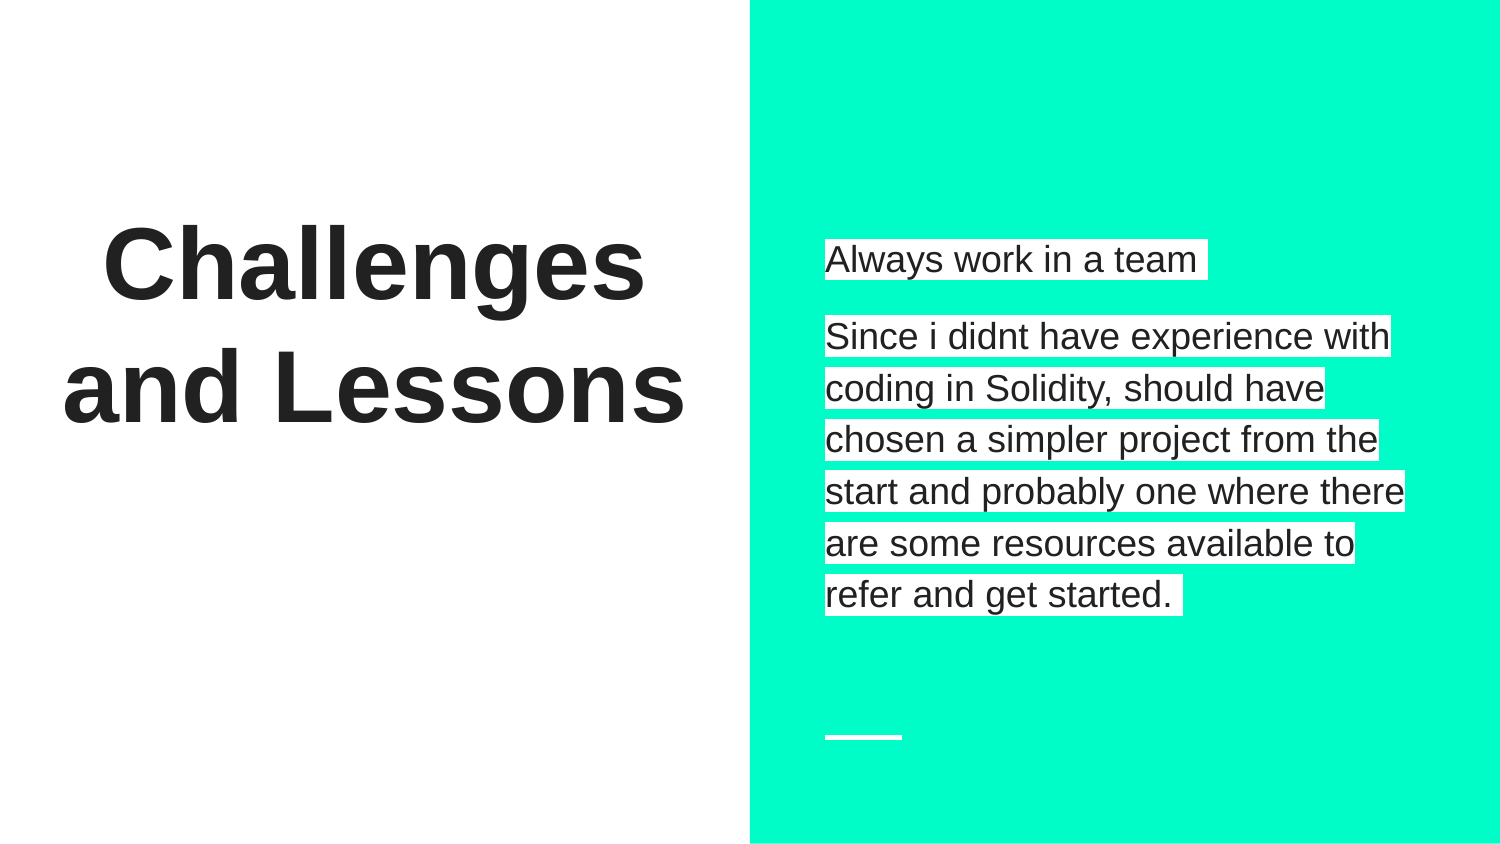

Always work in a team
Since i didnt have experience with coding in Solidity, should have chosen a simpler project from the start and probably one where there are some resources available to refer and get started.
# Challenges and Lessons